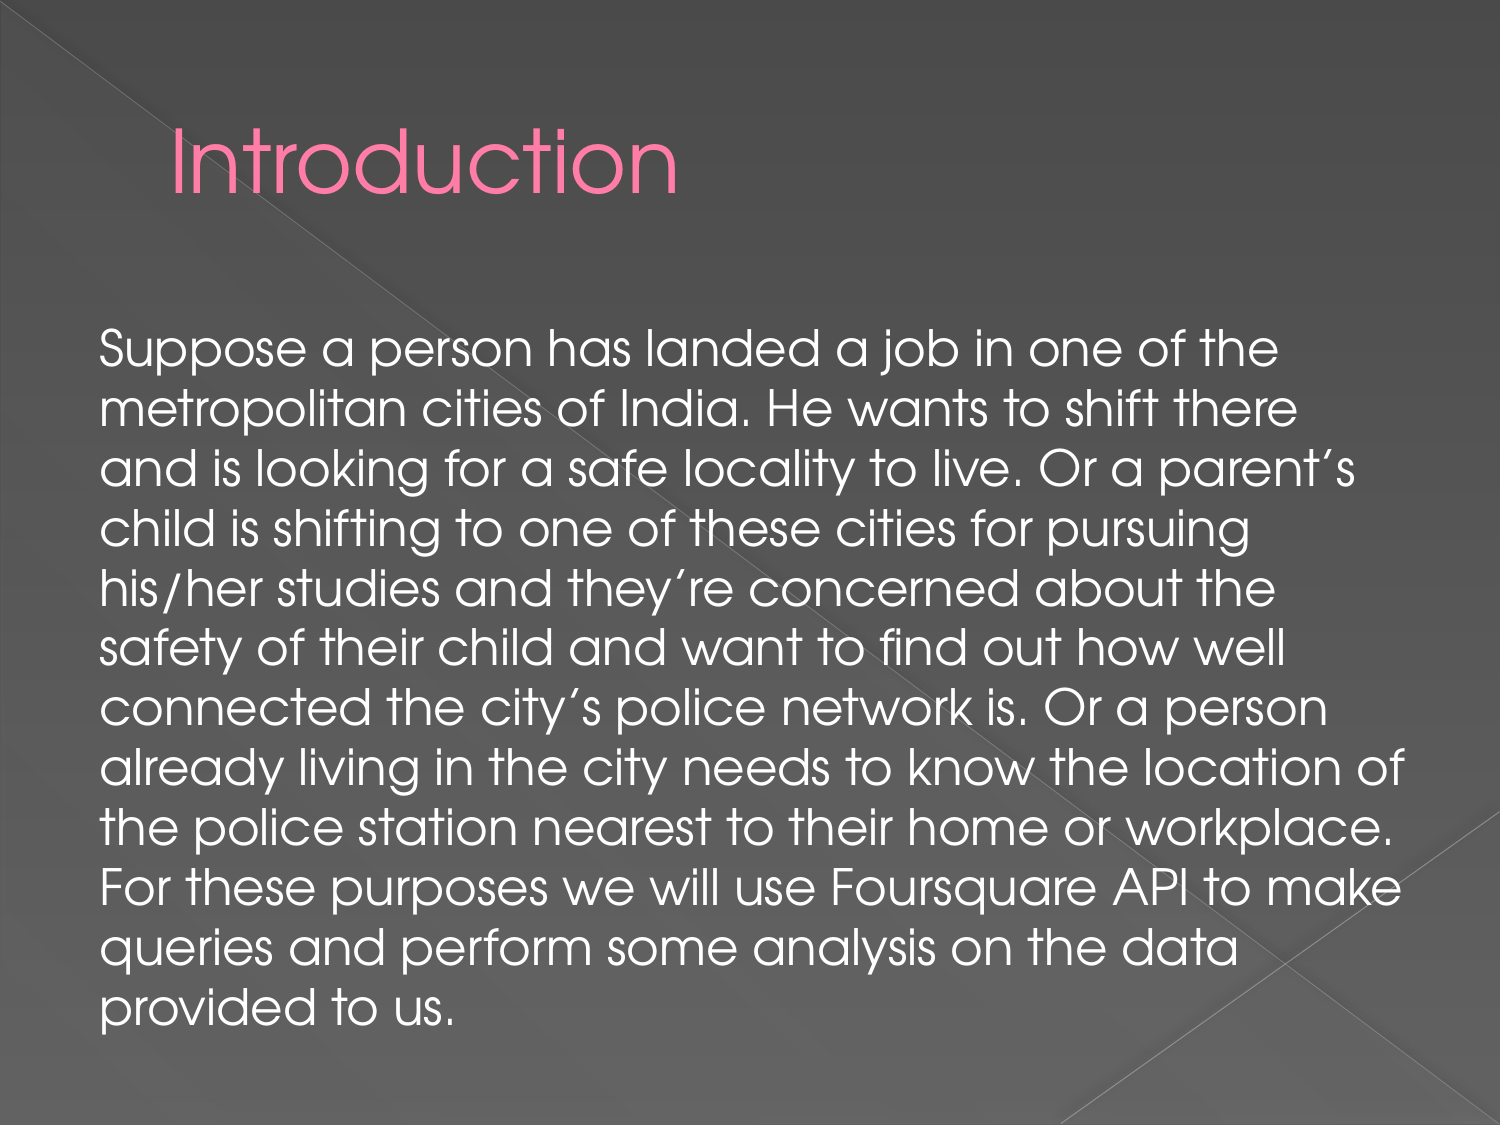

# Introduction
Suppose a person has landed a job in one of the metropolitan cities of India. He wants to shift there and is looking for a safe locality to live. Or a parent’s child is shifting to one of these cities for pursuing his/her studies and they’re concerned about the safety of their child and want to find out how well connected the city’s police network is. Or a person already living in the city needs to know the location of the police station nearest to their home or workplace. For these purposes we will use Foursquare API to make queries and perform some analysis on the data provided to us.